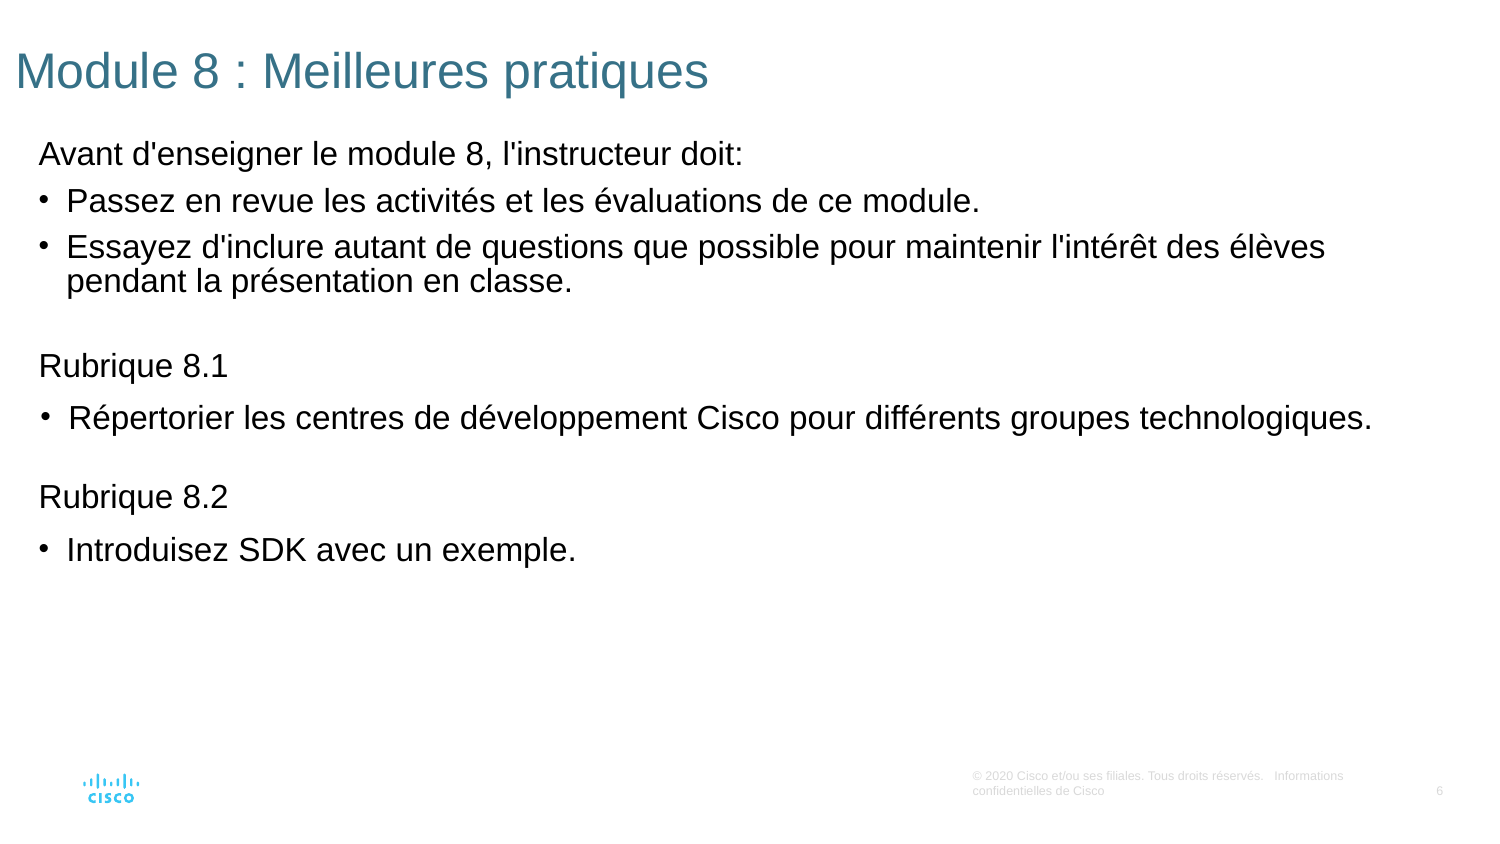

# Module 8 : Meilleures pratiques
Avant d'enseigner le module 8, l'instructeur doit:
Passez en revue les activités et les évaluations de ce module.
Essayez d'inclure autant de questions que possible pour maintenir l'intérêt des élèves pendant la présentation en classe.

Rubrique 8.1
Répertorier les centres de développement Cisco pour différents groupes technologiques.

Rubrique 8.2
Introduisez SDK avec un exemple.